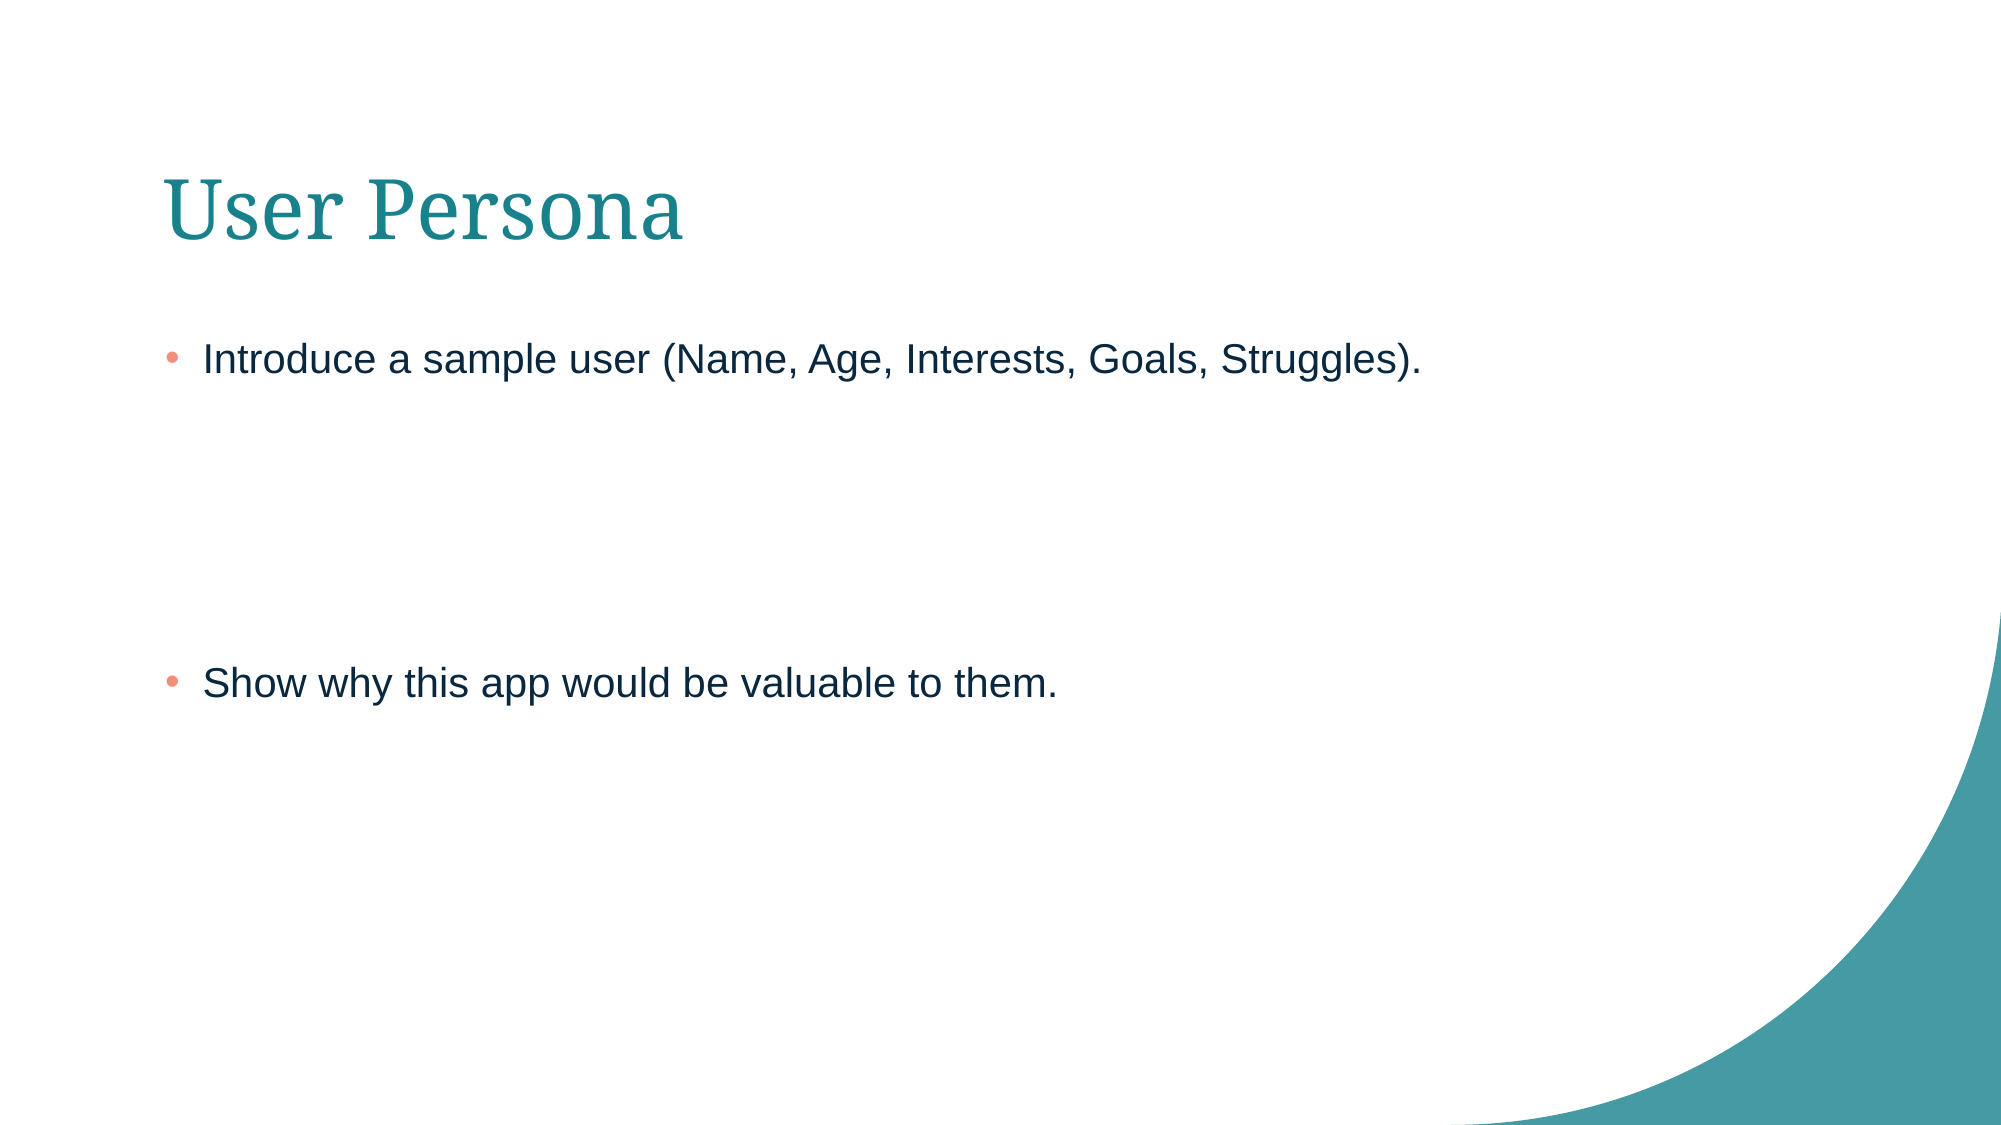

# User Persona
Introduce a sample user (Name, Age, Interests, Goals, Struggles).

Show why this app would be valuable to them.